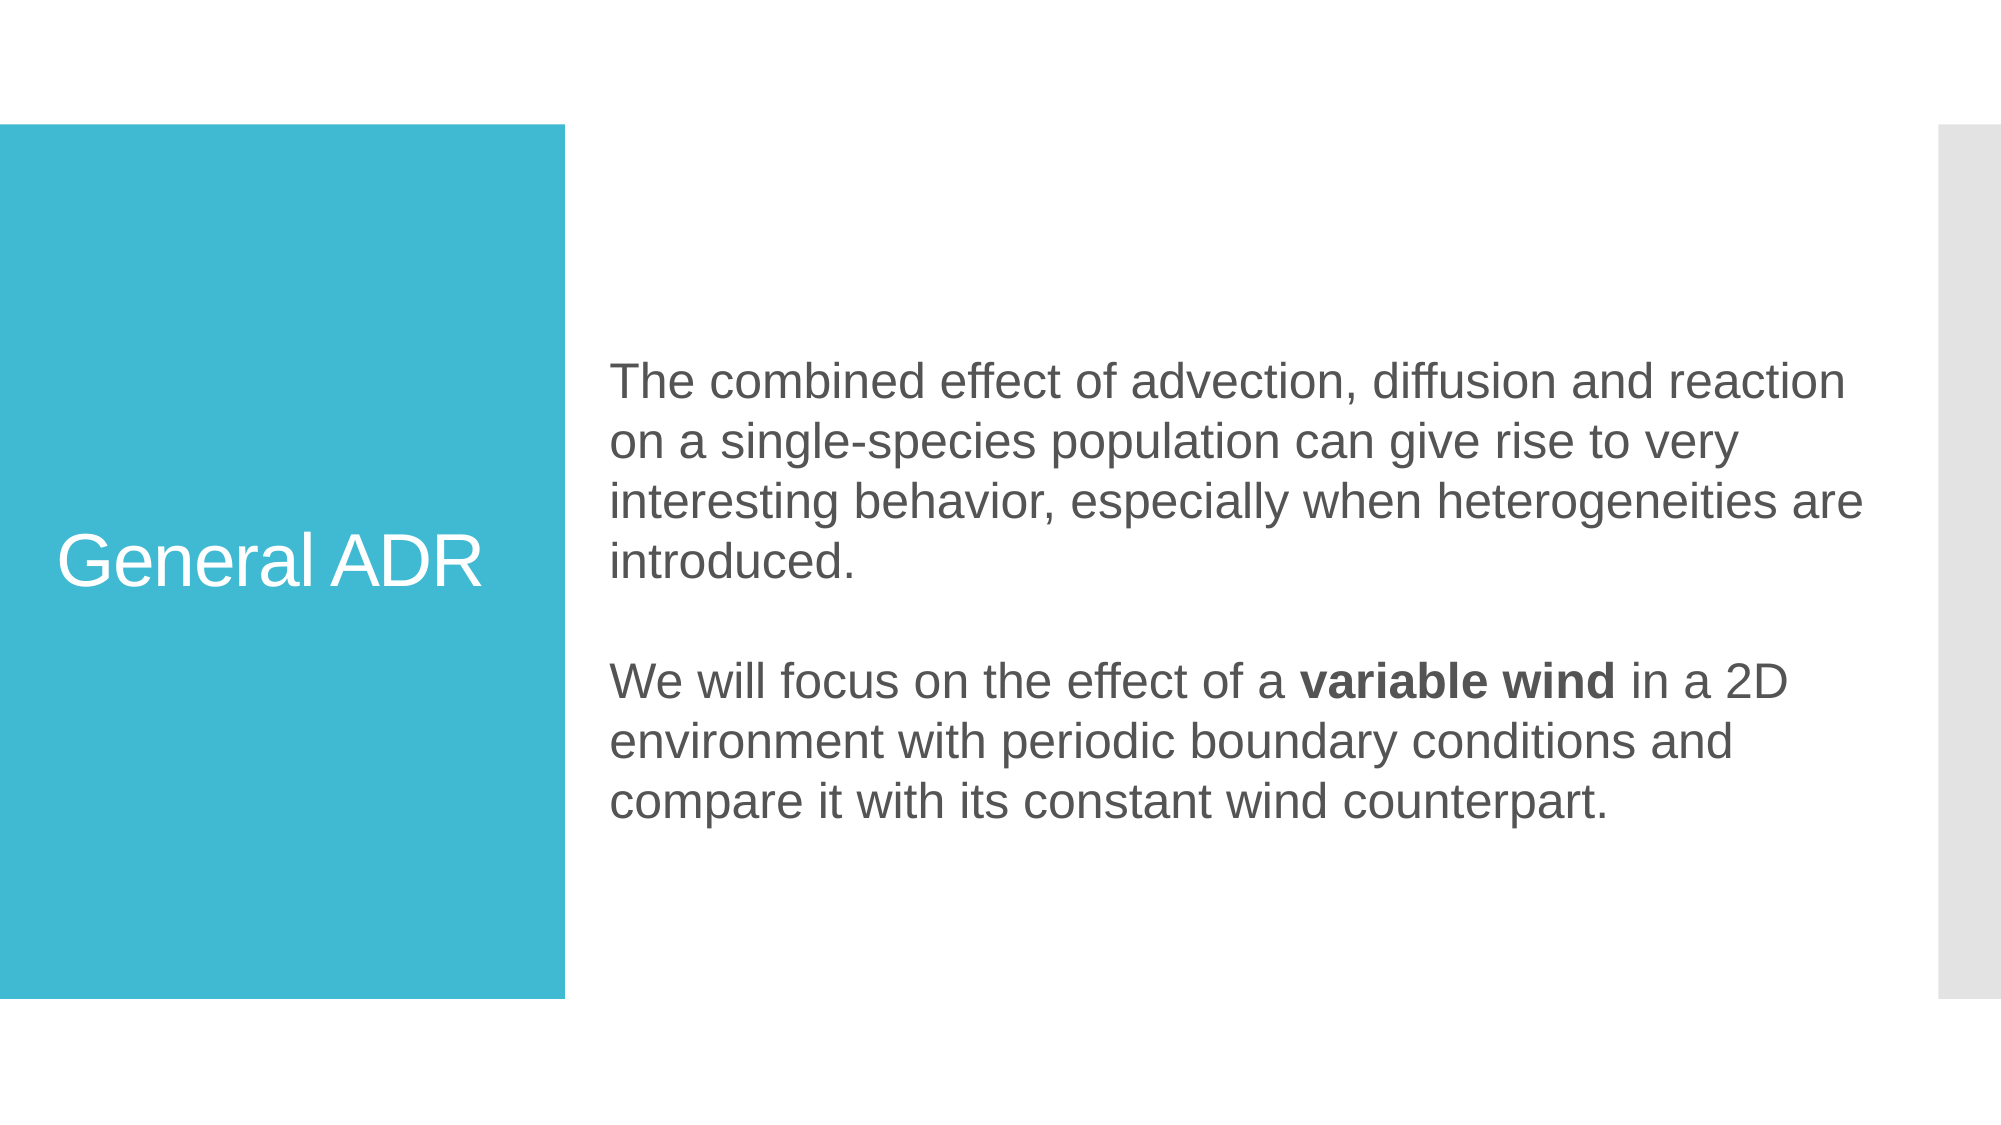

# General ADR
The combined effect of advection, diffusion and reaction on a single-species population can give rise to very interesting behavior, especially when heterogeneities are introduced.

We will focus on the effect of a variable wind in a 2D environment with periodic boundary conditions and compare it with its constant wind counterpart.